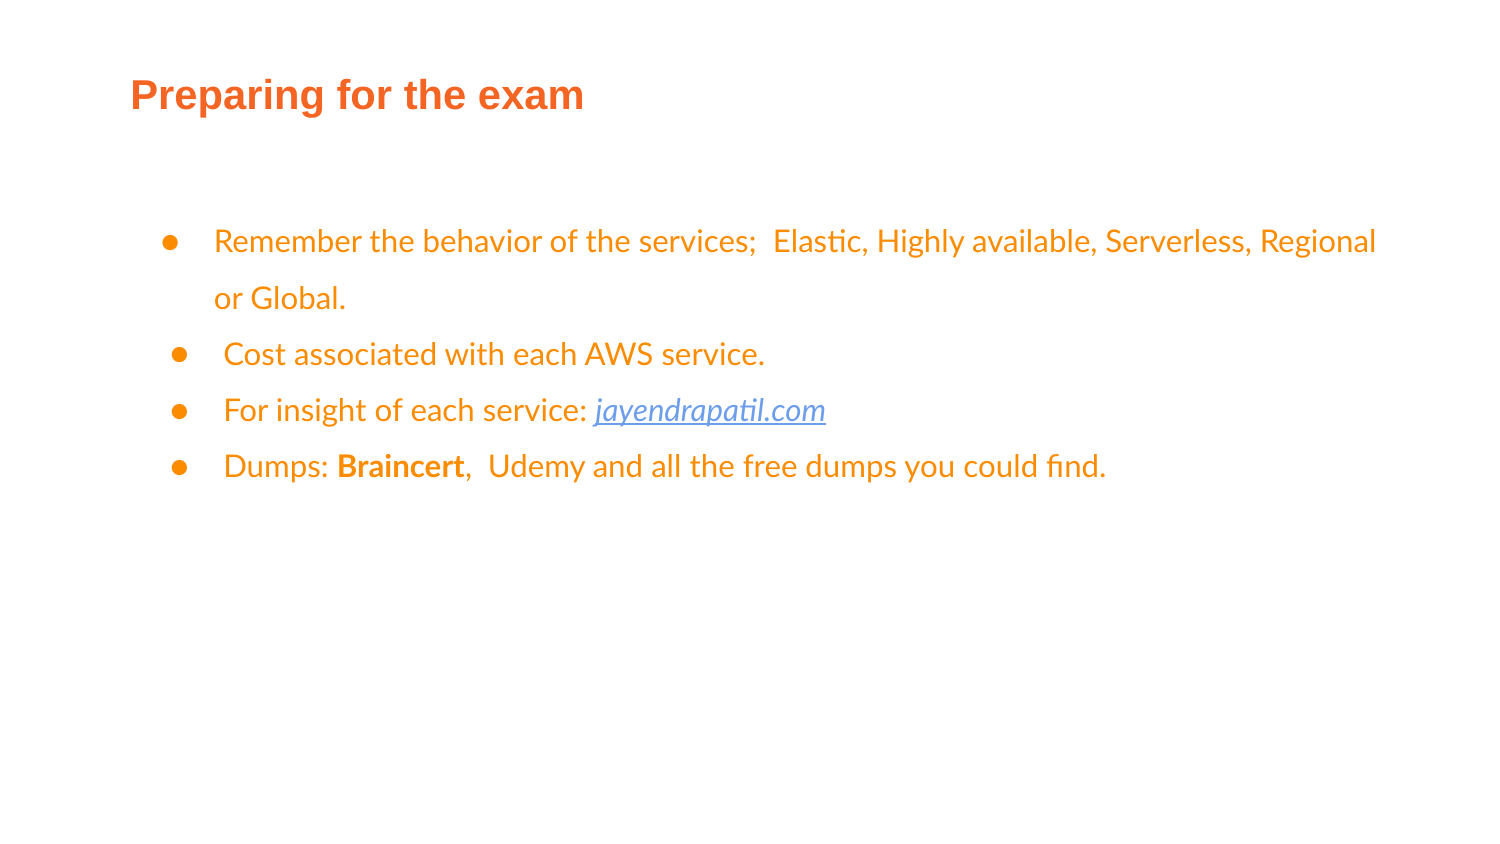

Preparing for the exam
Remember the behavior of the services;  Elastic, Highly available, Serverless, Regional or Global.
Cost associated with each AWS service.
For insight of each service: jayendrapatil.com
Dumps: Braincert,  Udemy and all the free dumps you could find.